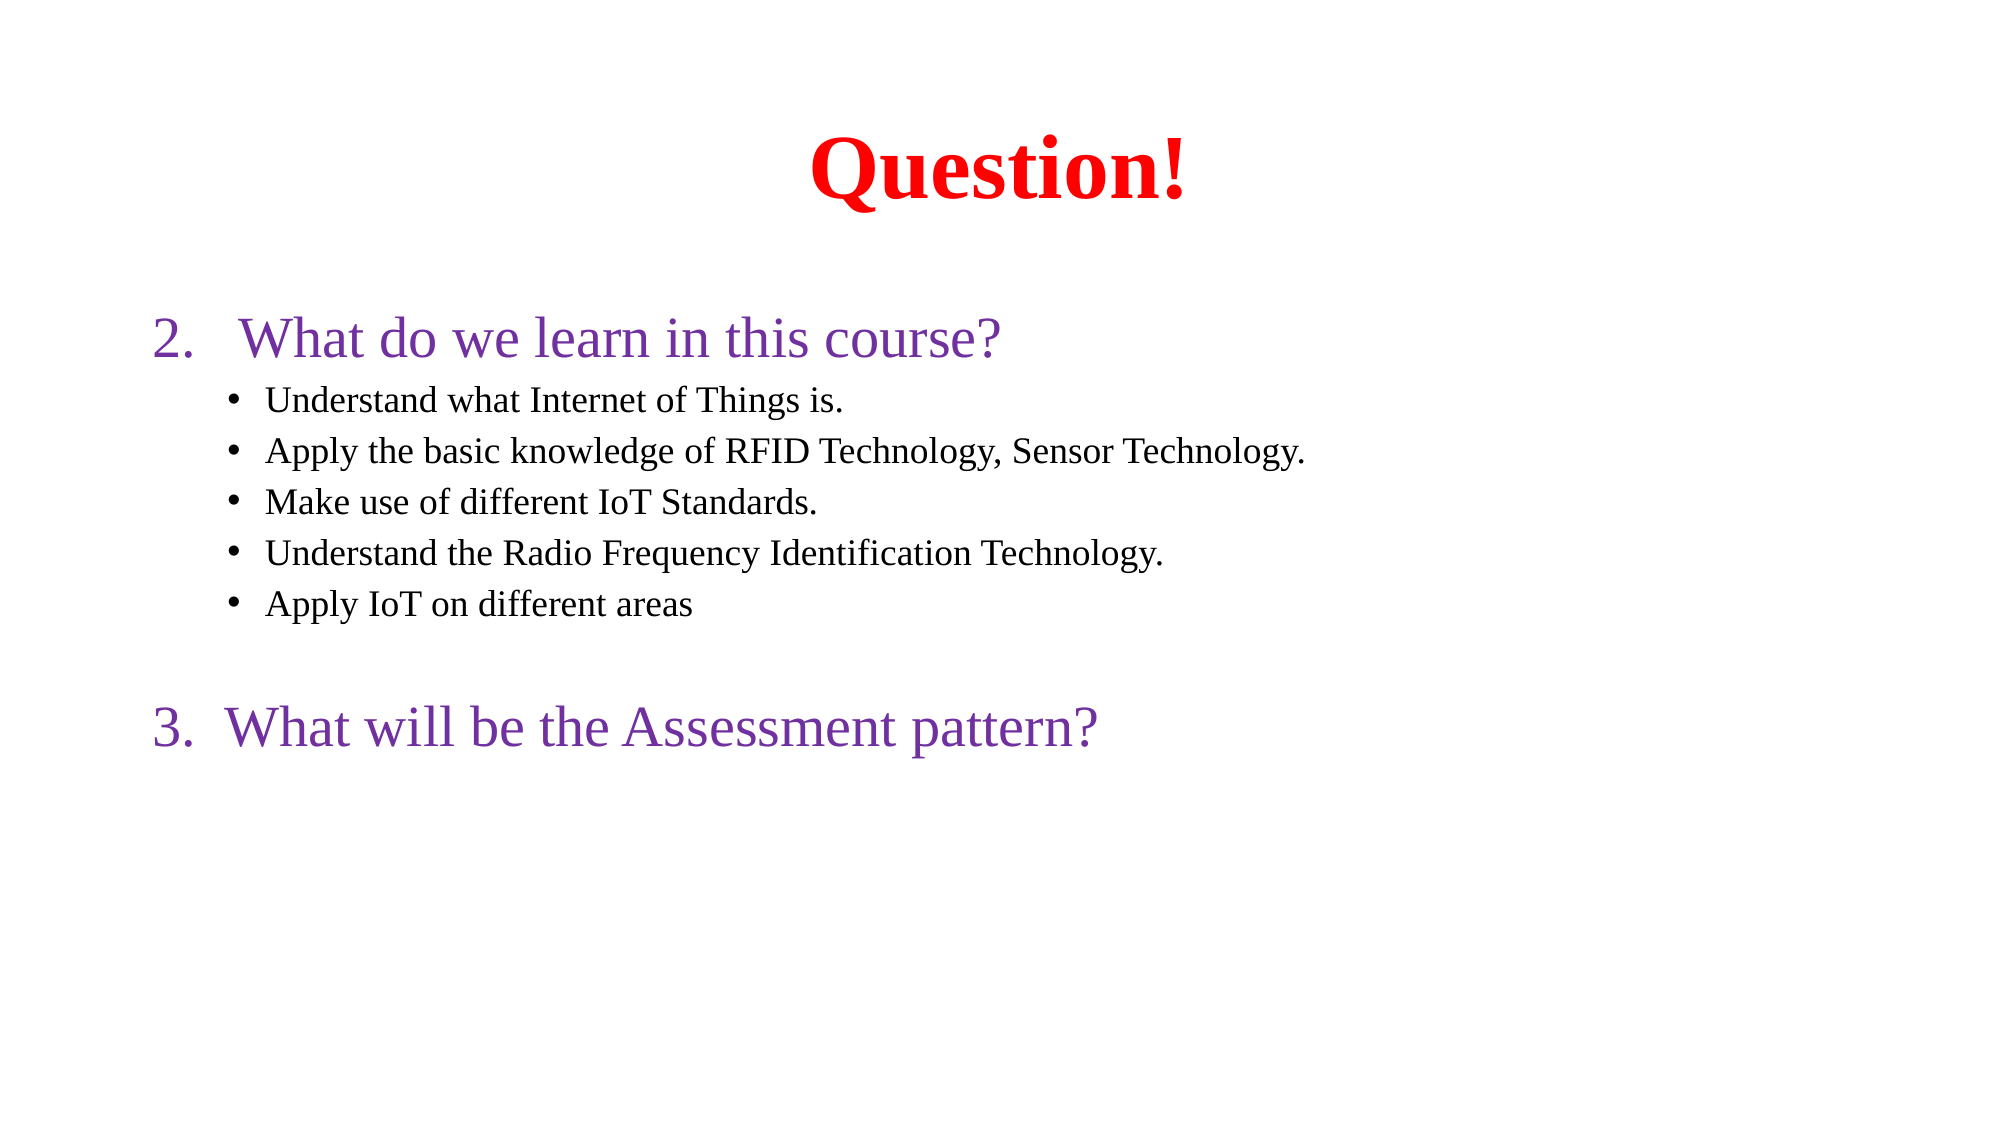

# Question!
2.   What do we learn in this course?
Understand what Internet of Things is.
Apply the basic knowledge of RFID Technology, Sensor Technology.
Make use of different IoT Standards.
Understand the Radio Frequency Identification Technology.
Apply IoT on different areas

3.  What will be the Assessment pattern?